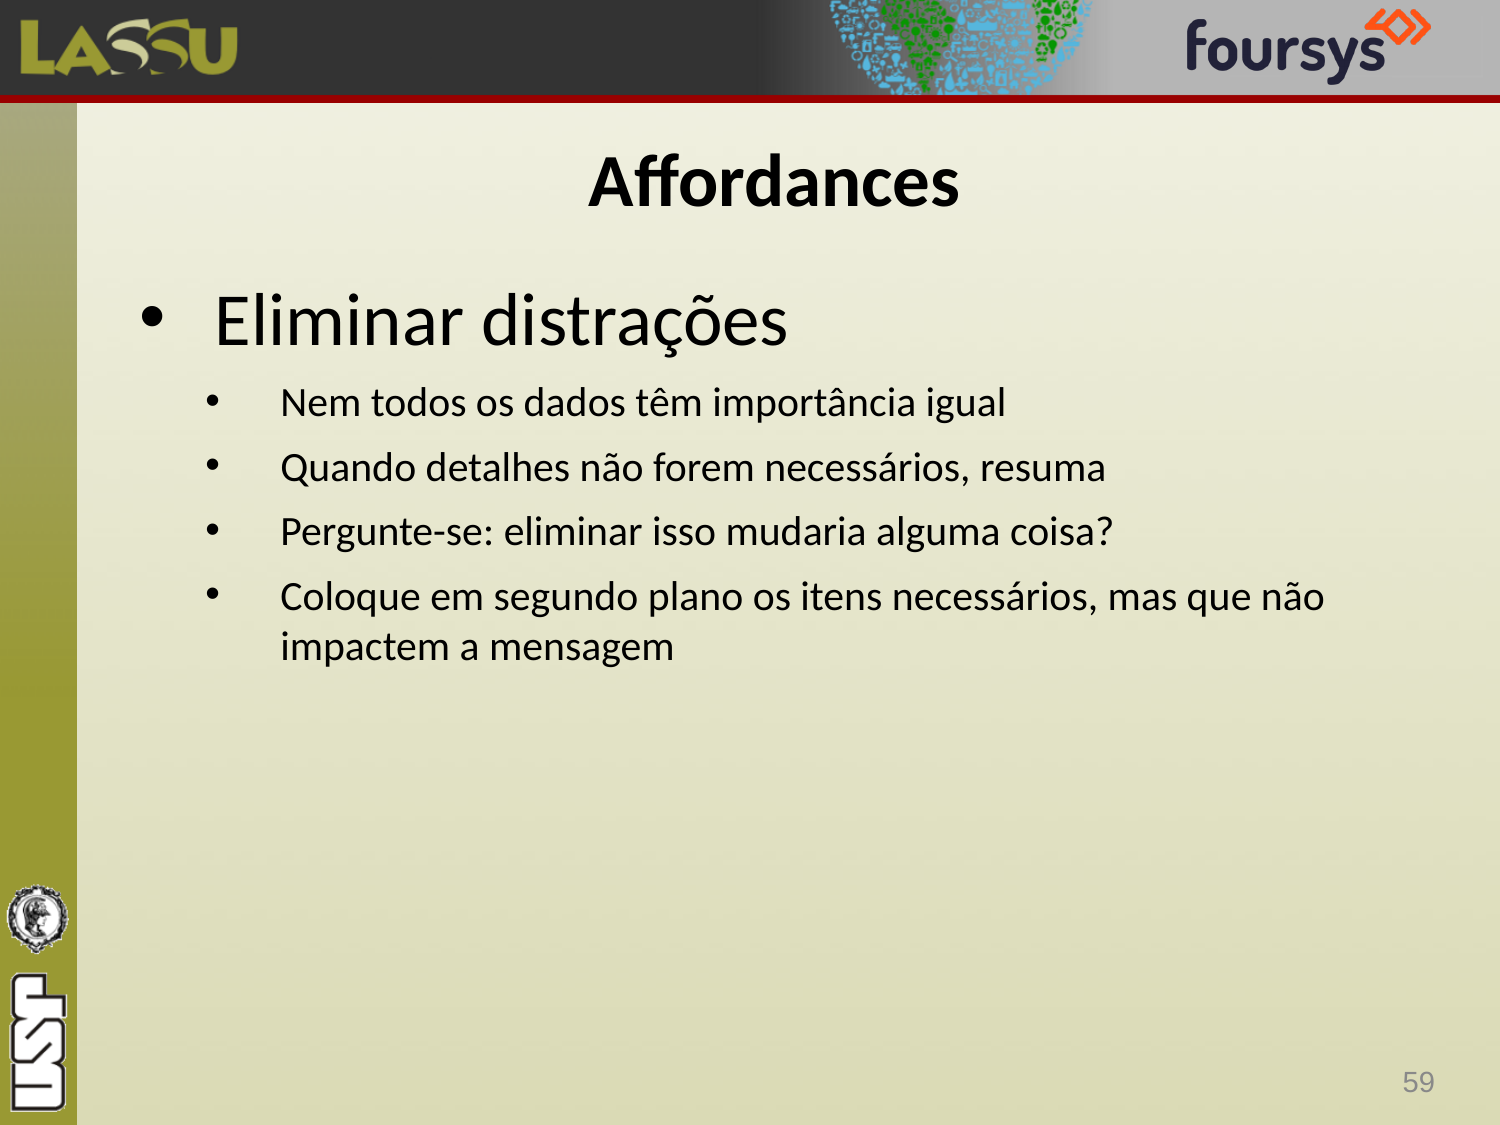

# Affordances
Eliminar distrações
Nem todos os dados têm importância igual
Quando detalhes não forem necessários, resuma
Pergunte-se: eliminar isso mudaria alguma coisa?
Coloque em segundo plano os itens necessários, mas que não impactem a mensagem
59